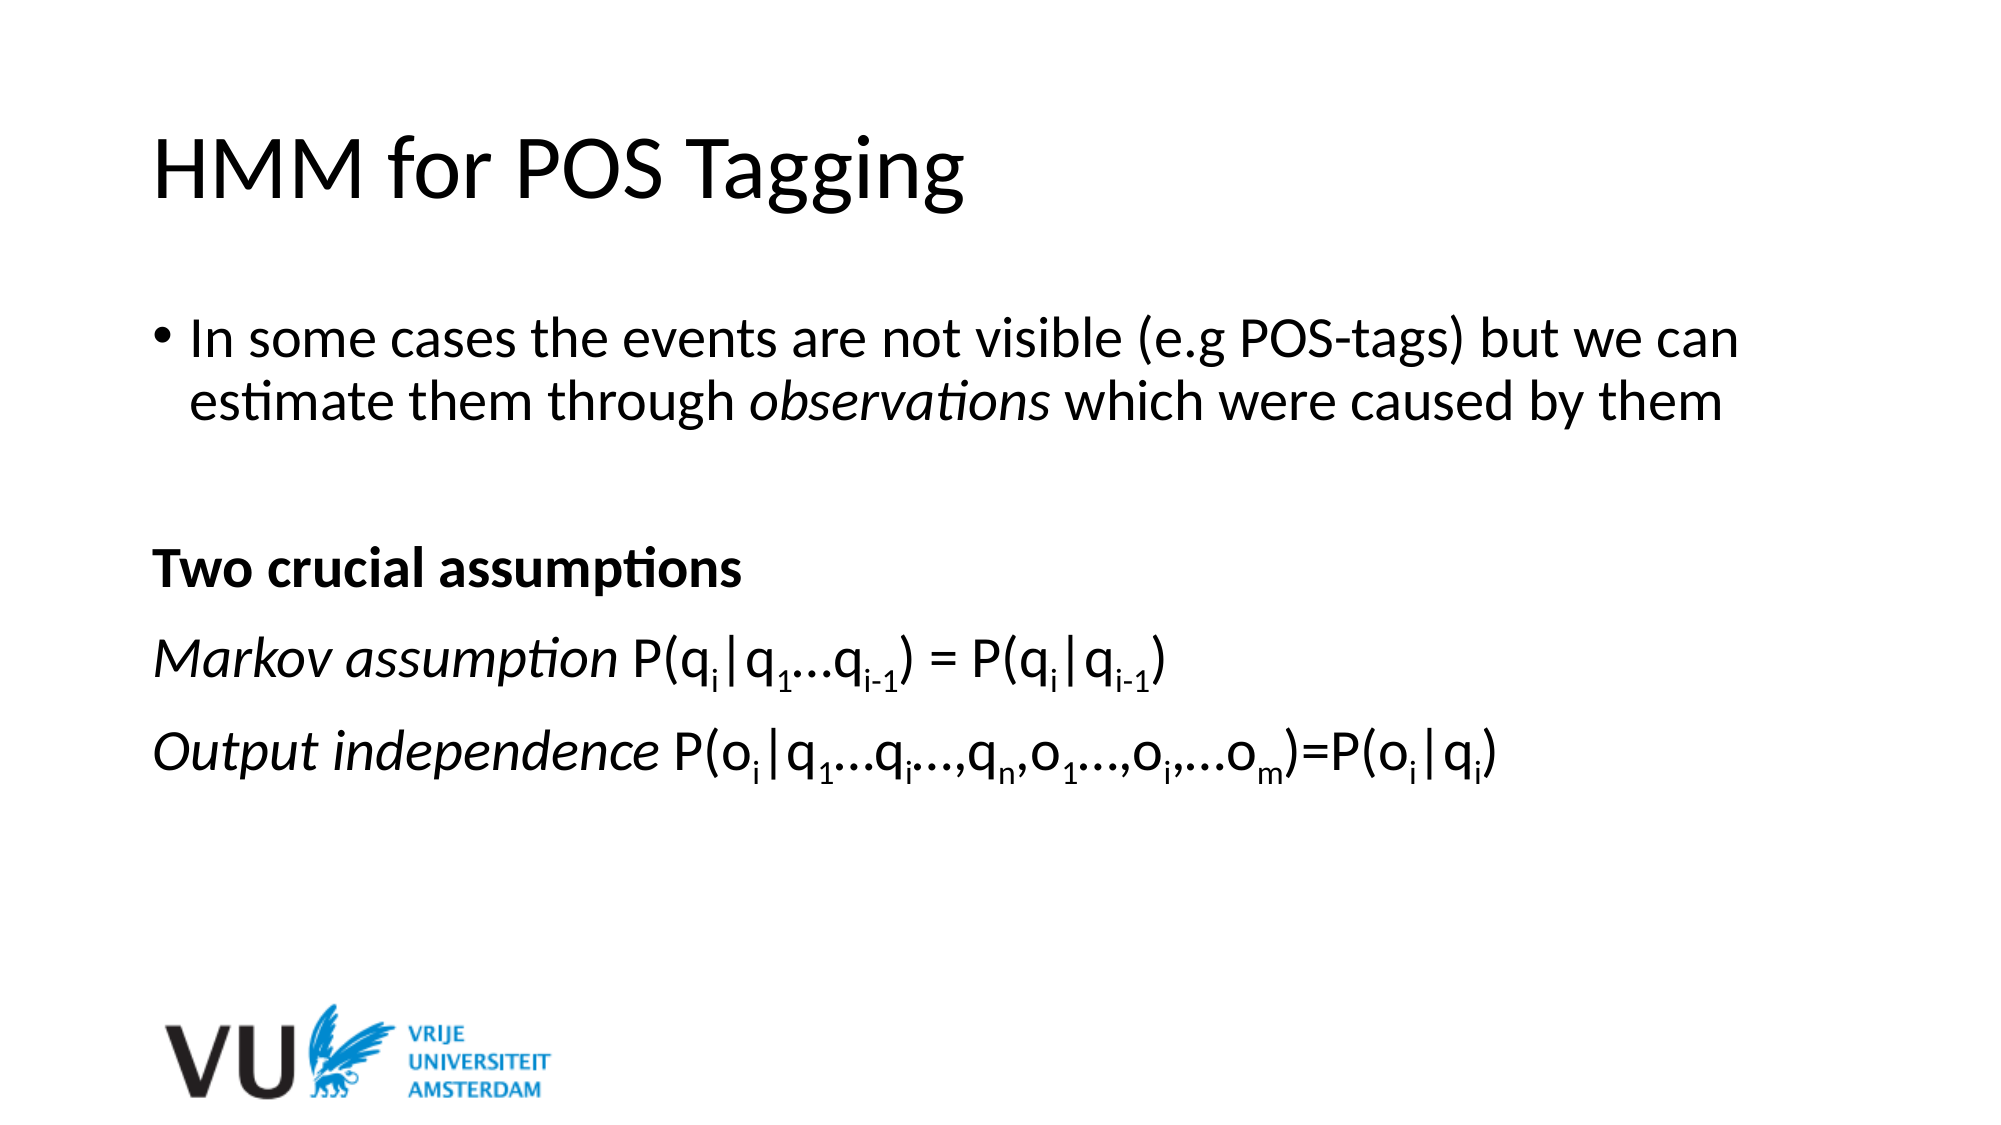

# HMM for POS Tagging
In some cases the events are not visible (e.g POS-tags) but we can estimate them through observations which were caused by them

Two crucial assumptions
Markov assumption P(qi|q1…qi-1) = P(qi|qi-1)
Output independence P(oi|q1…qi…,qn,o1…,oi,…om)=P(oi|qi)